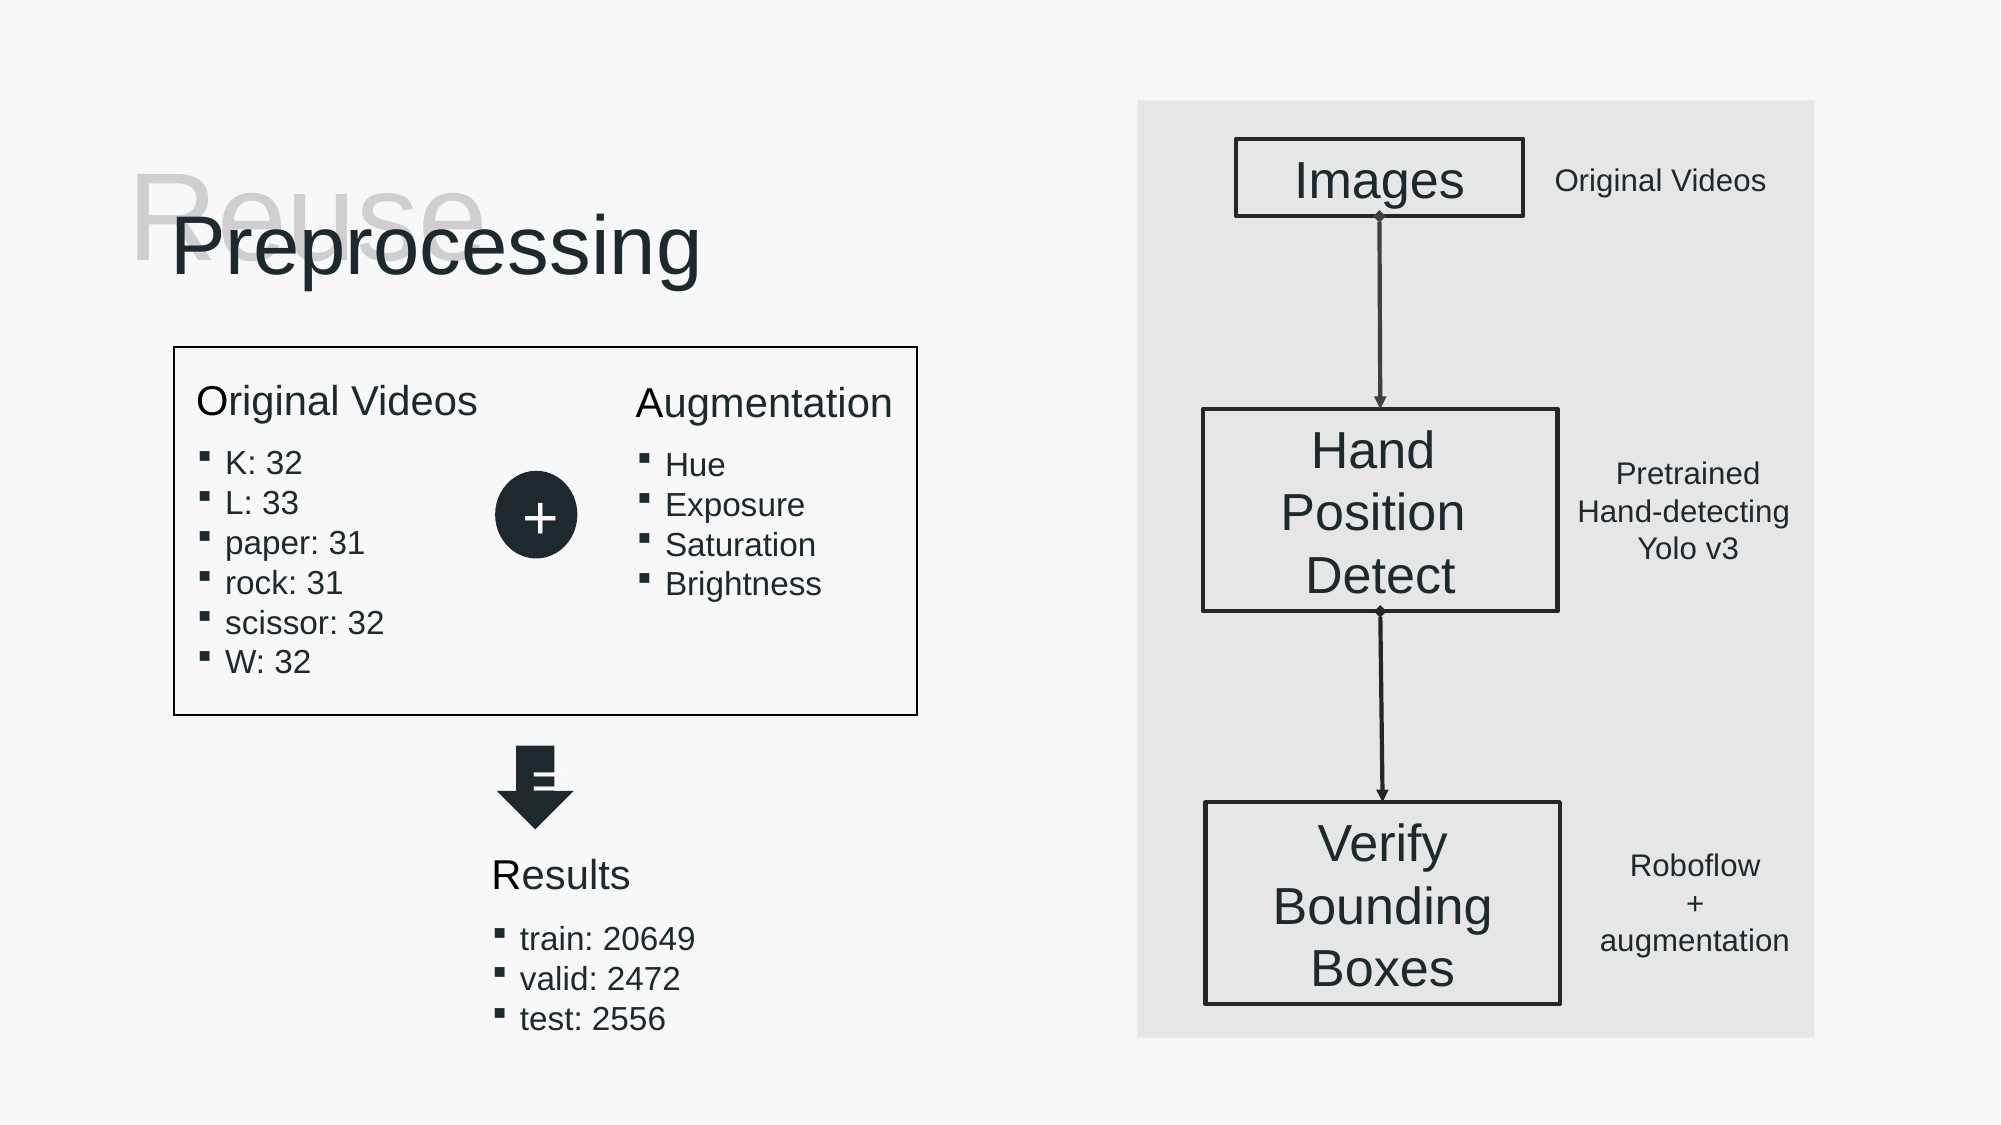

Images
Original Videos
Hand
Position
Detect
Pretrained
Hand-detecting
Yolo v3
Verify
Bounding
Boxes
Roboflow
+
augmentation
Reuse
Preprocessing

Original Videos
Augmentation
K: 32
L: 33
paper: 31
rock: 31
scissor: 32
W: 32
Hue
Exposure
Saturation
Brightness
+
=
Results
train: 20649
valid: 2472
test: 2556